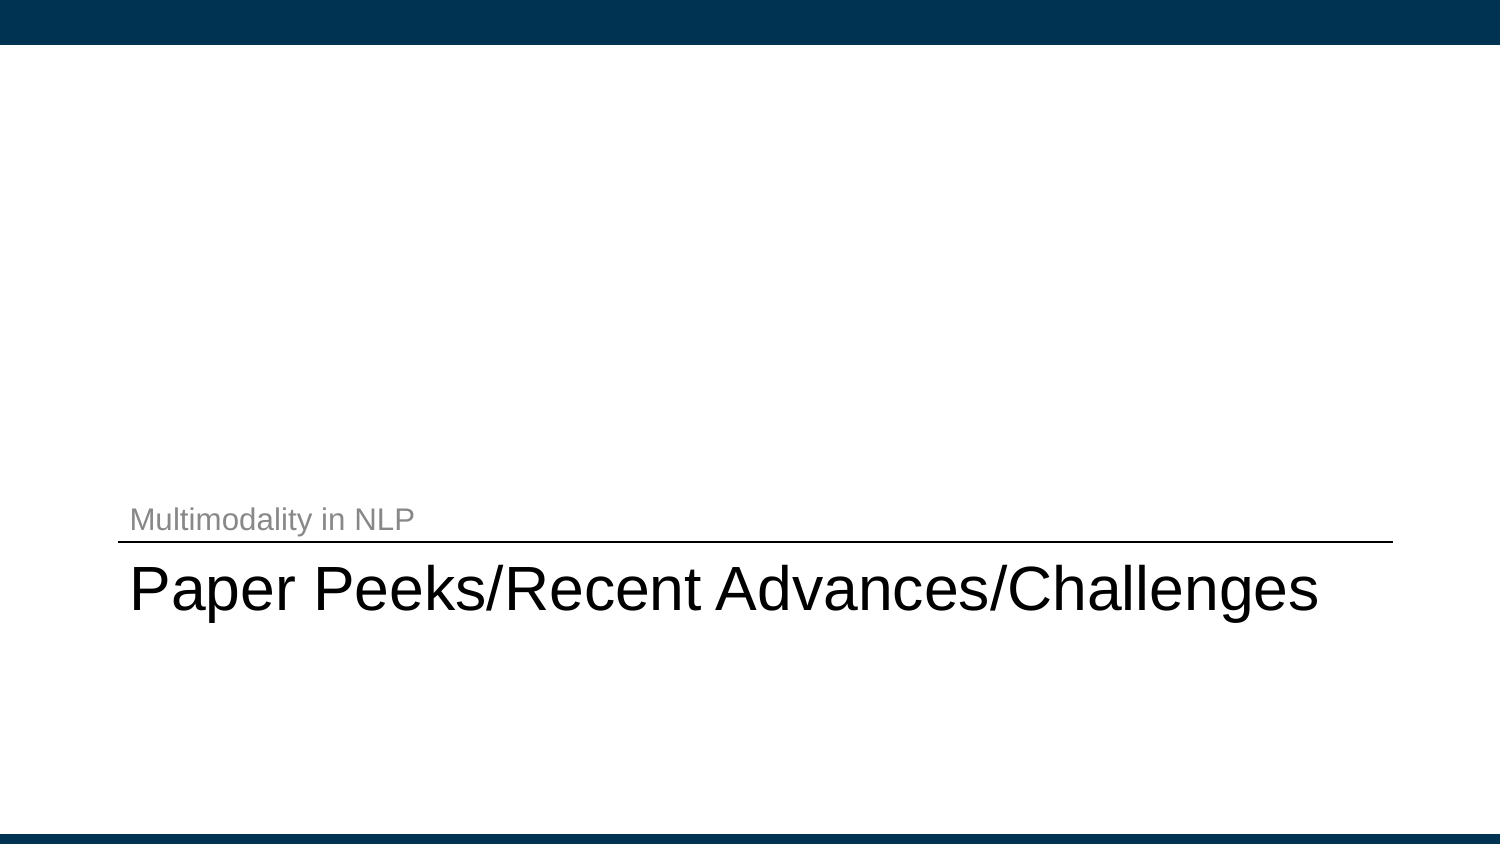

Multimodality in NLP
# Paper Peeks/Recent Advances/Challenges